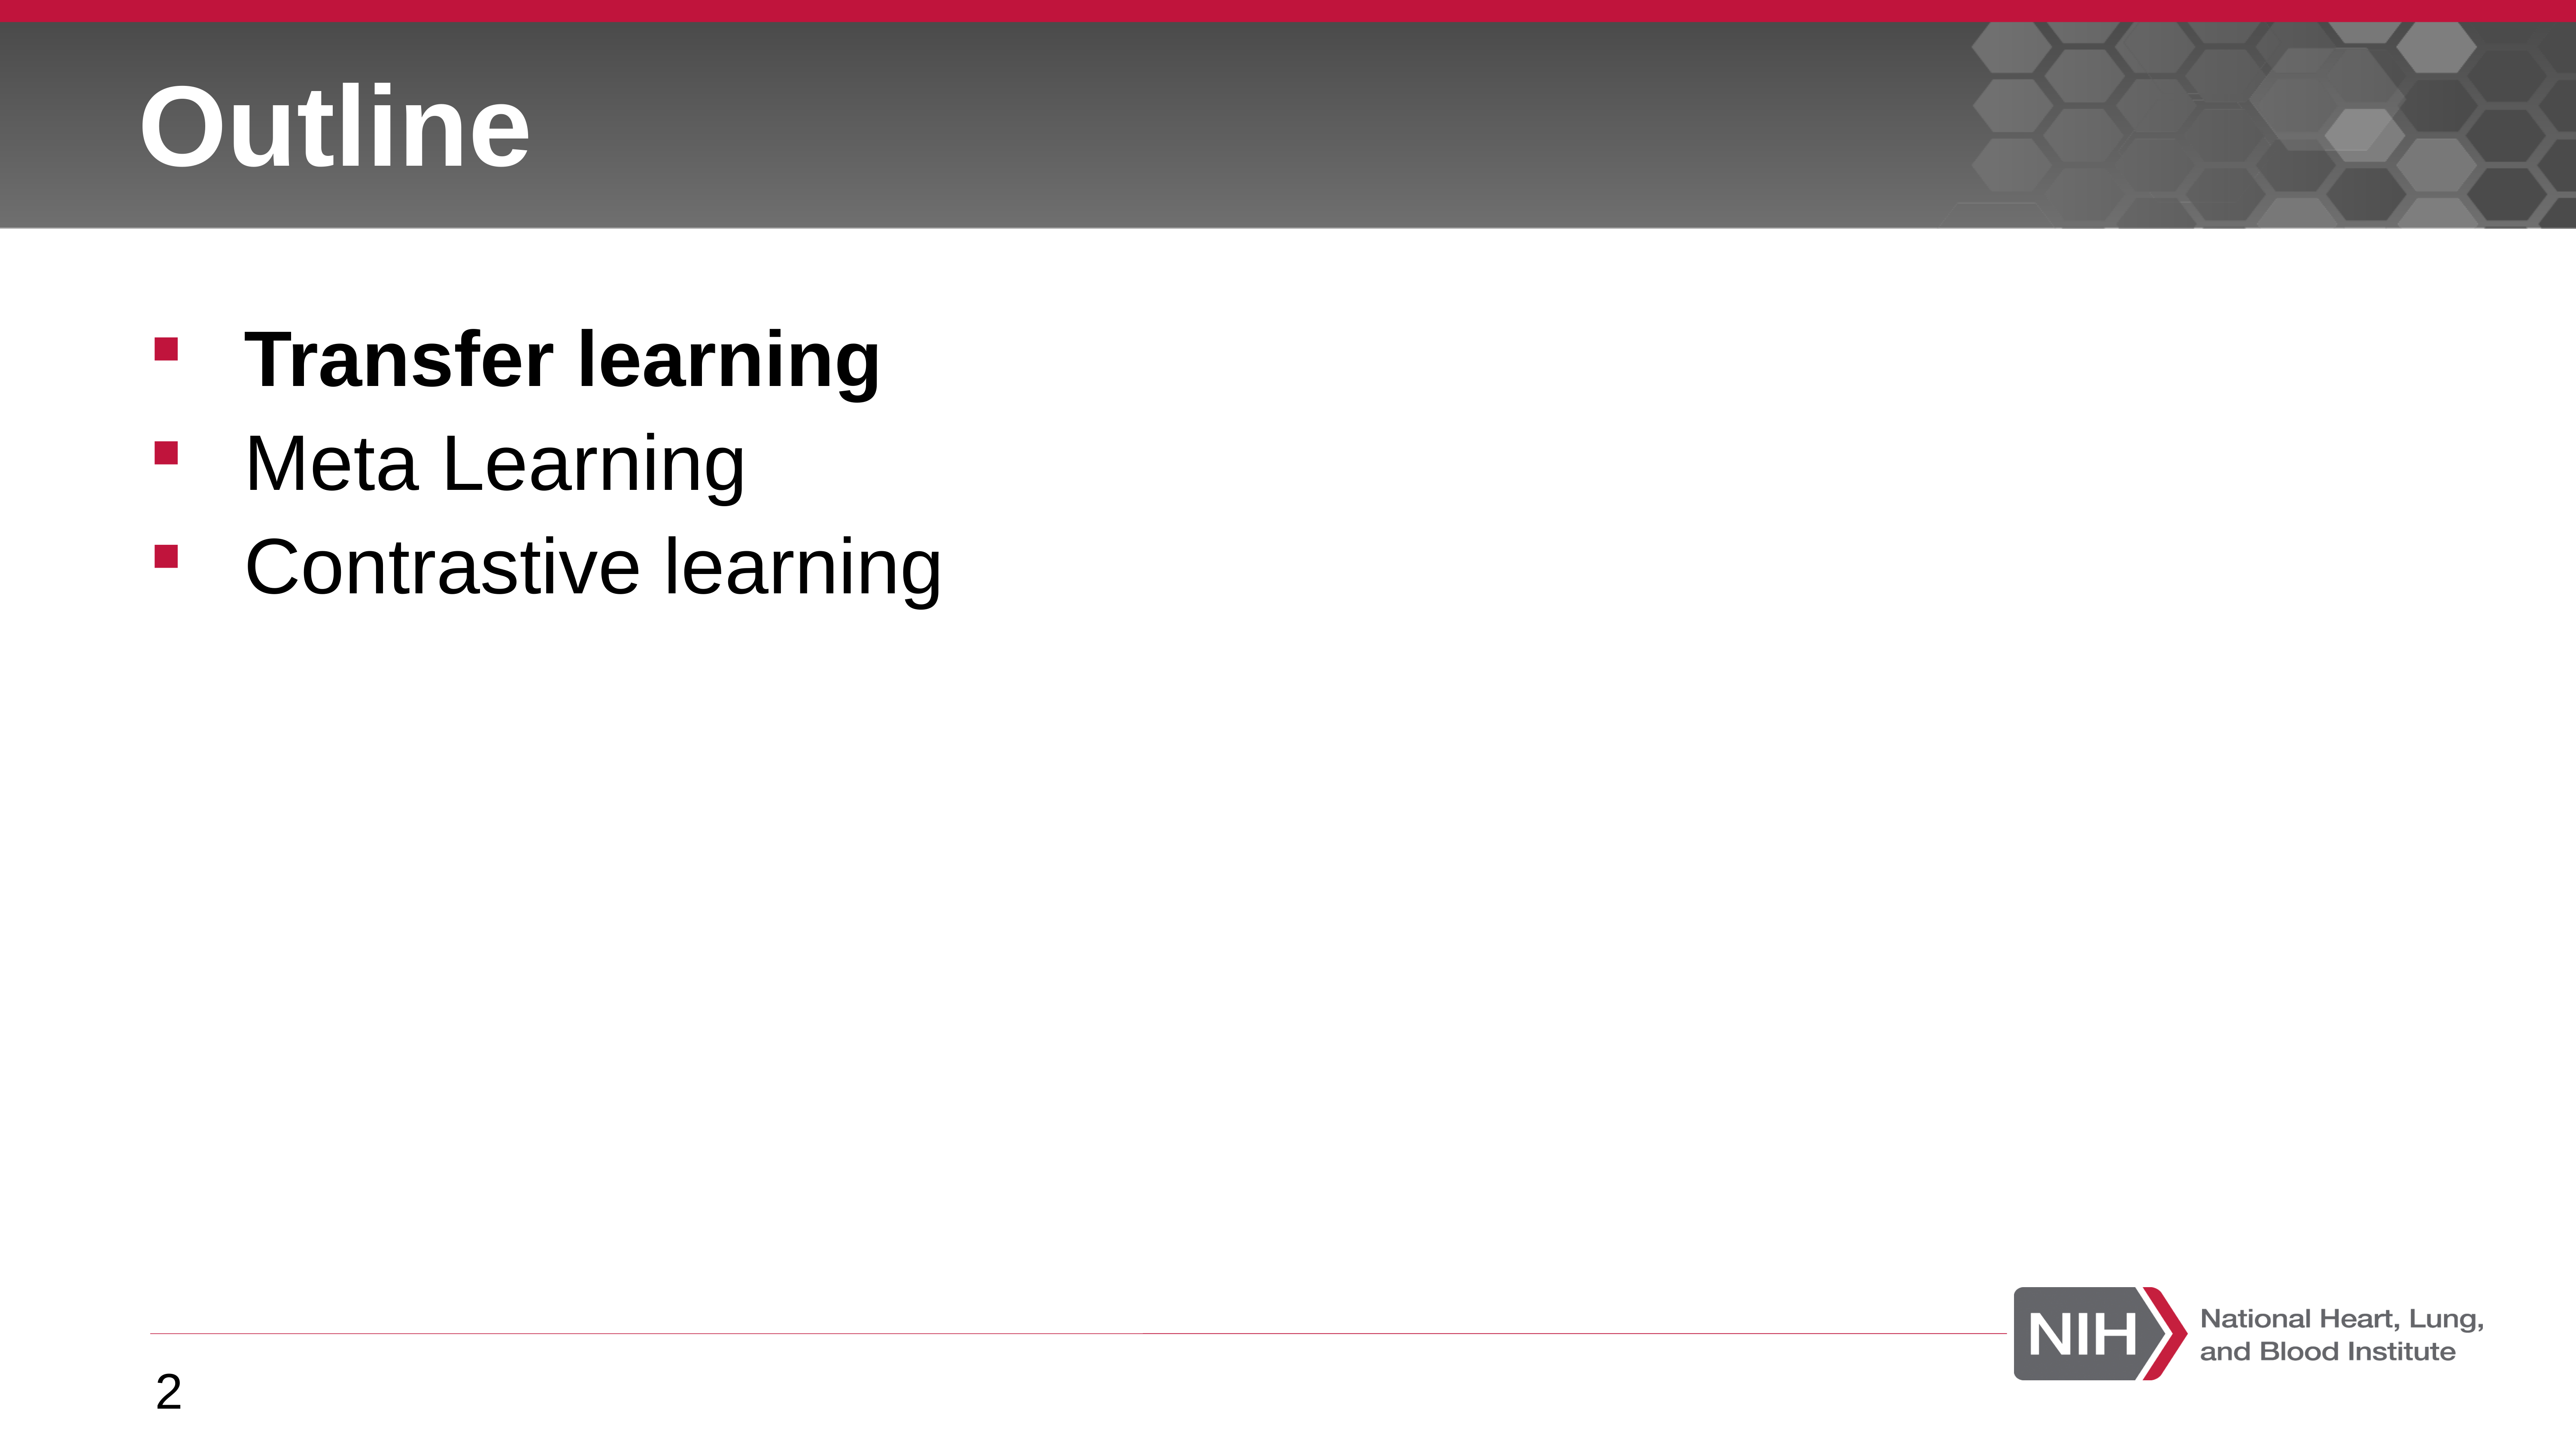

# Outline
Transfer learning
Meta Learning
Contrastive learning
2